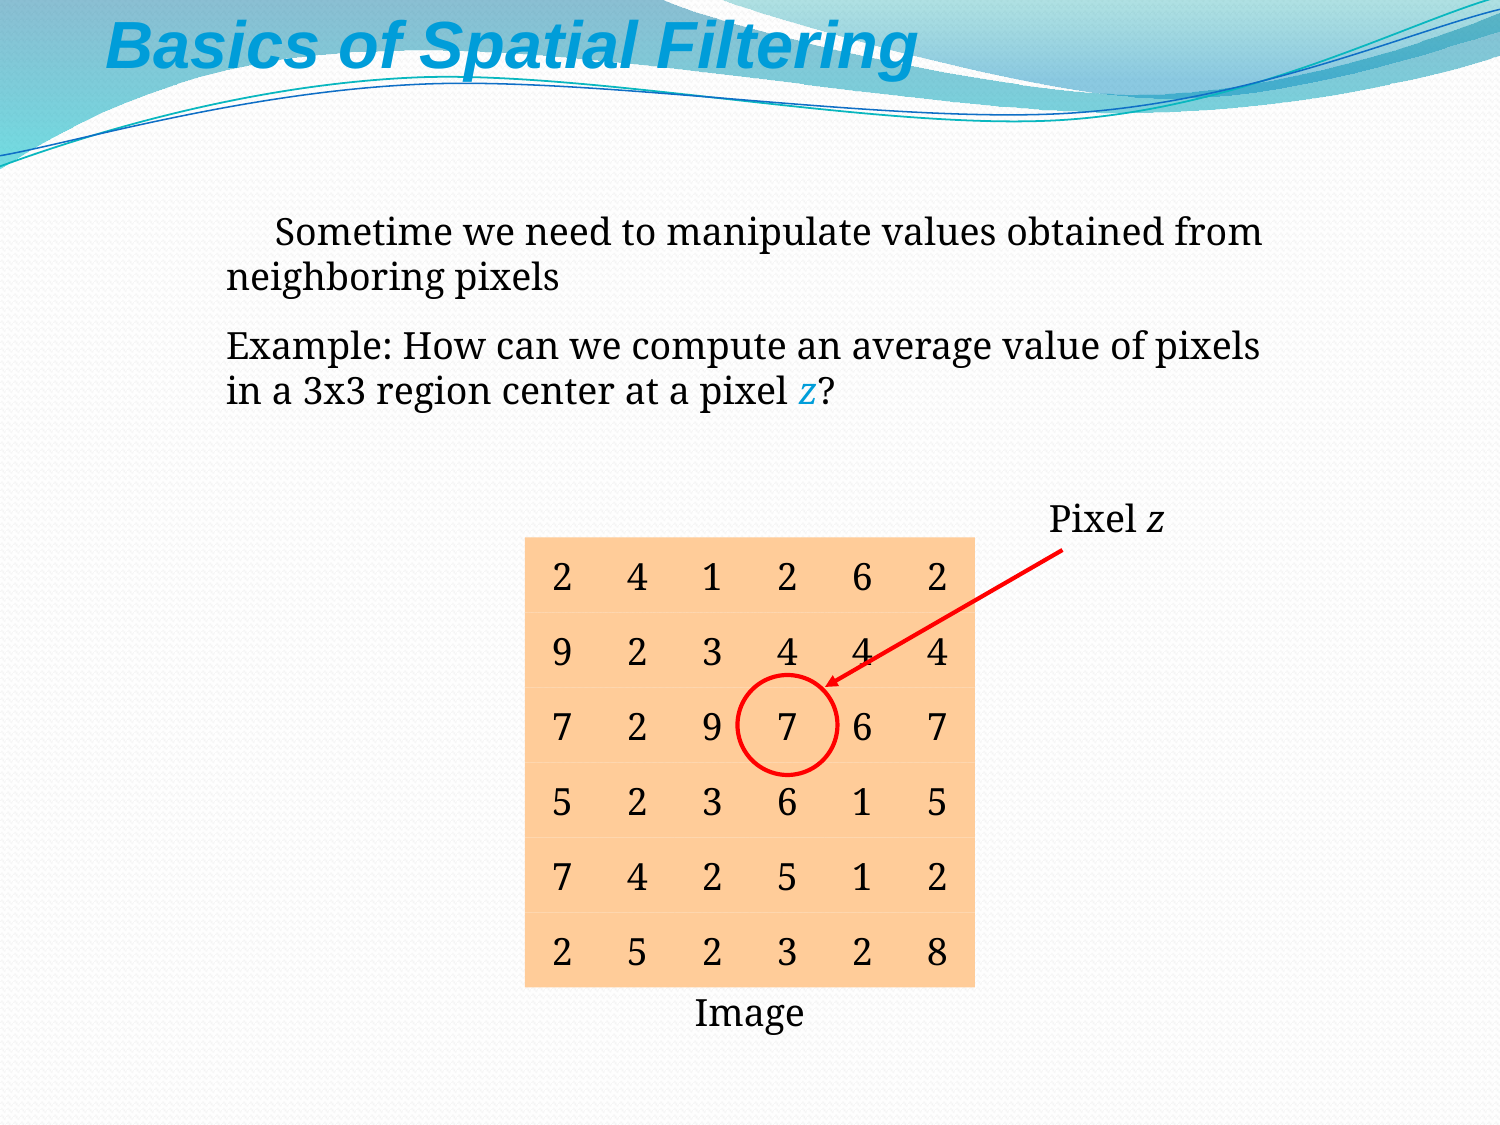

Basics of Spatial Filtering
     Sometime we need to manipulate values obtained from
neighboring pixels

Example: How can we compute an average value of pixels
in a 3x3 region center at a pixel z?
Pixel z
2
4
1
2
6
2

9
2
3
4
4
4

7
2
9
7
6
7
5
2
3
6
1
5
7
4
2
5
1
2
2
5
2
3
2
8
Image